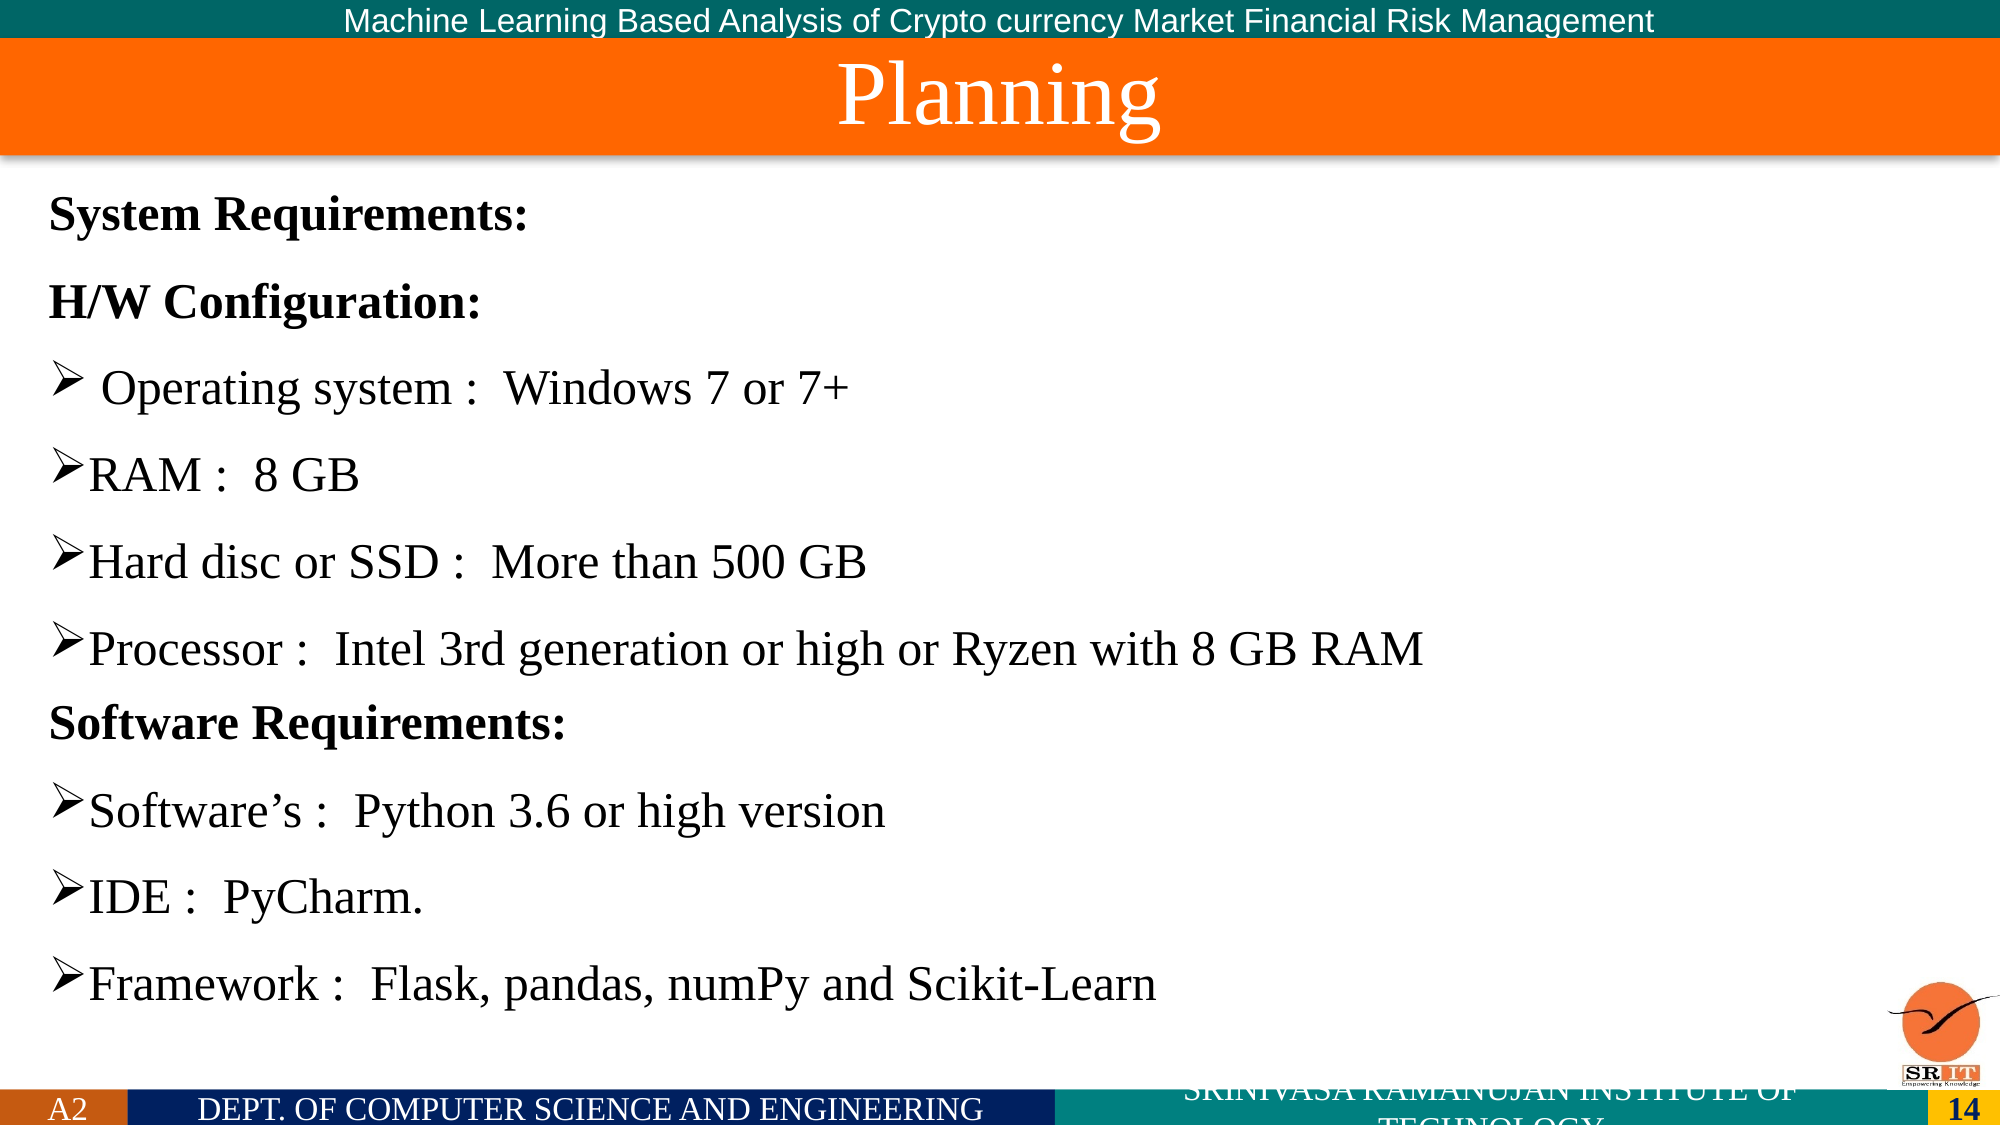

# Planning
System Requirements:
H/W Configuration:
 Operating system :  Windows 7 or 7+
RAM :  8 GB
Hard disc or SSD :  More than 500 GB
Processor :  Intel 3rd generation or high or Ryzen with 8 GB RAM
Software Requirements:
Software’s :  Python 3.6 or high version
IDE :  PyCharm.
Framework :  Flask, pandas, numPy and Scikit-Learn